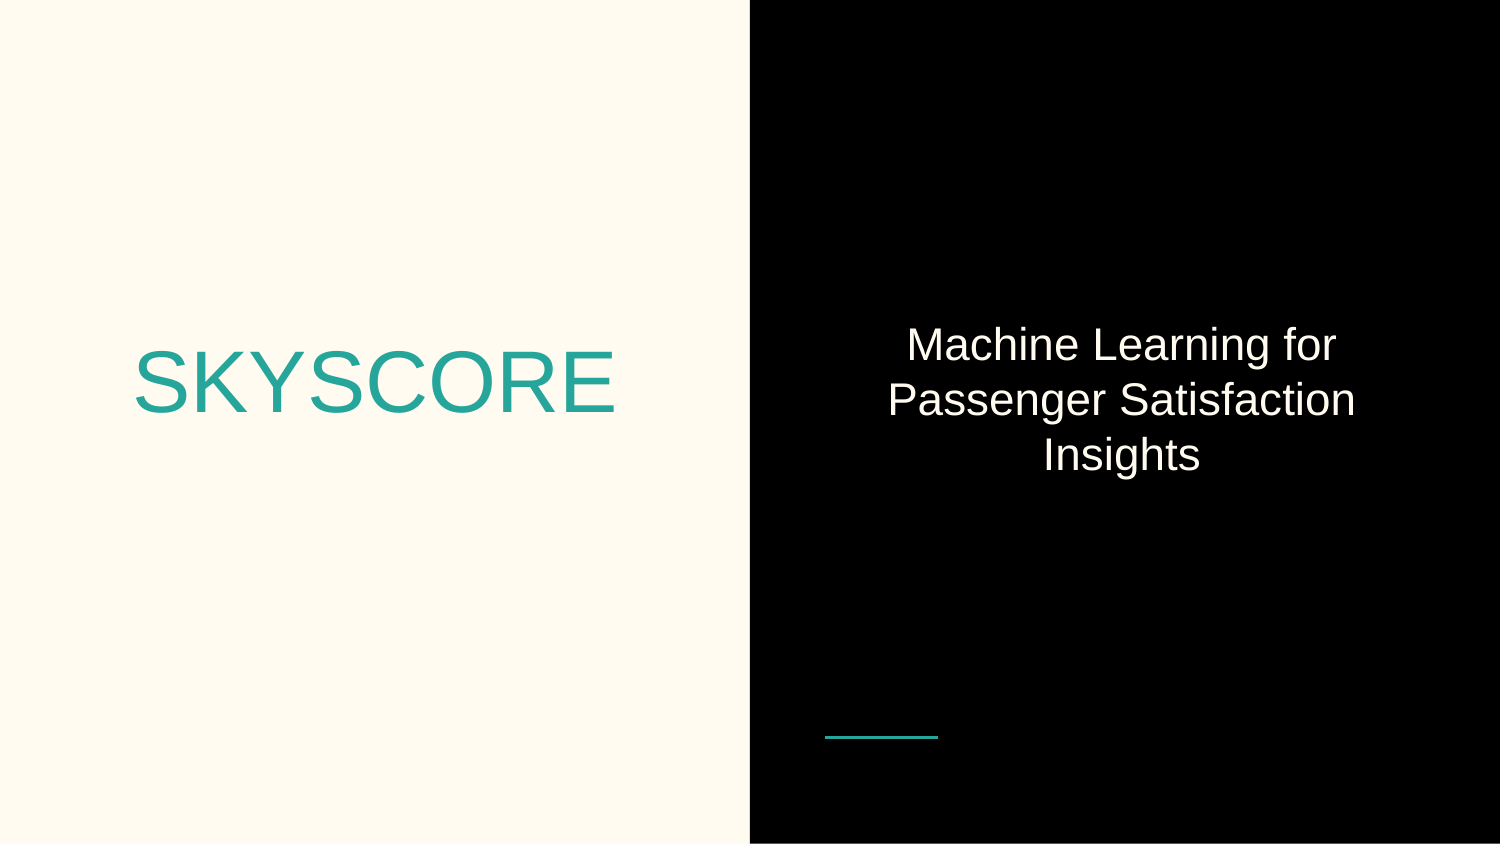

# SKYSCORE
Machine Learning for Passenger Satisfaction Insights